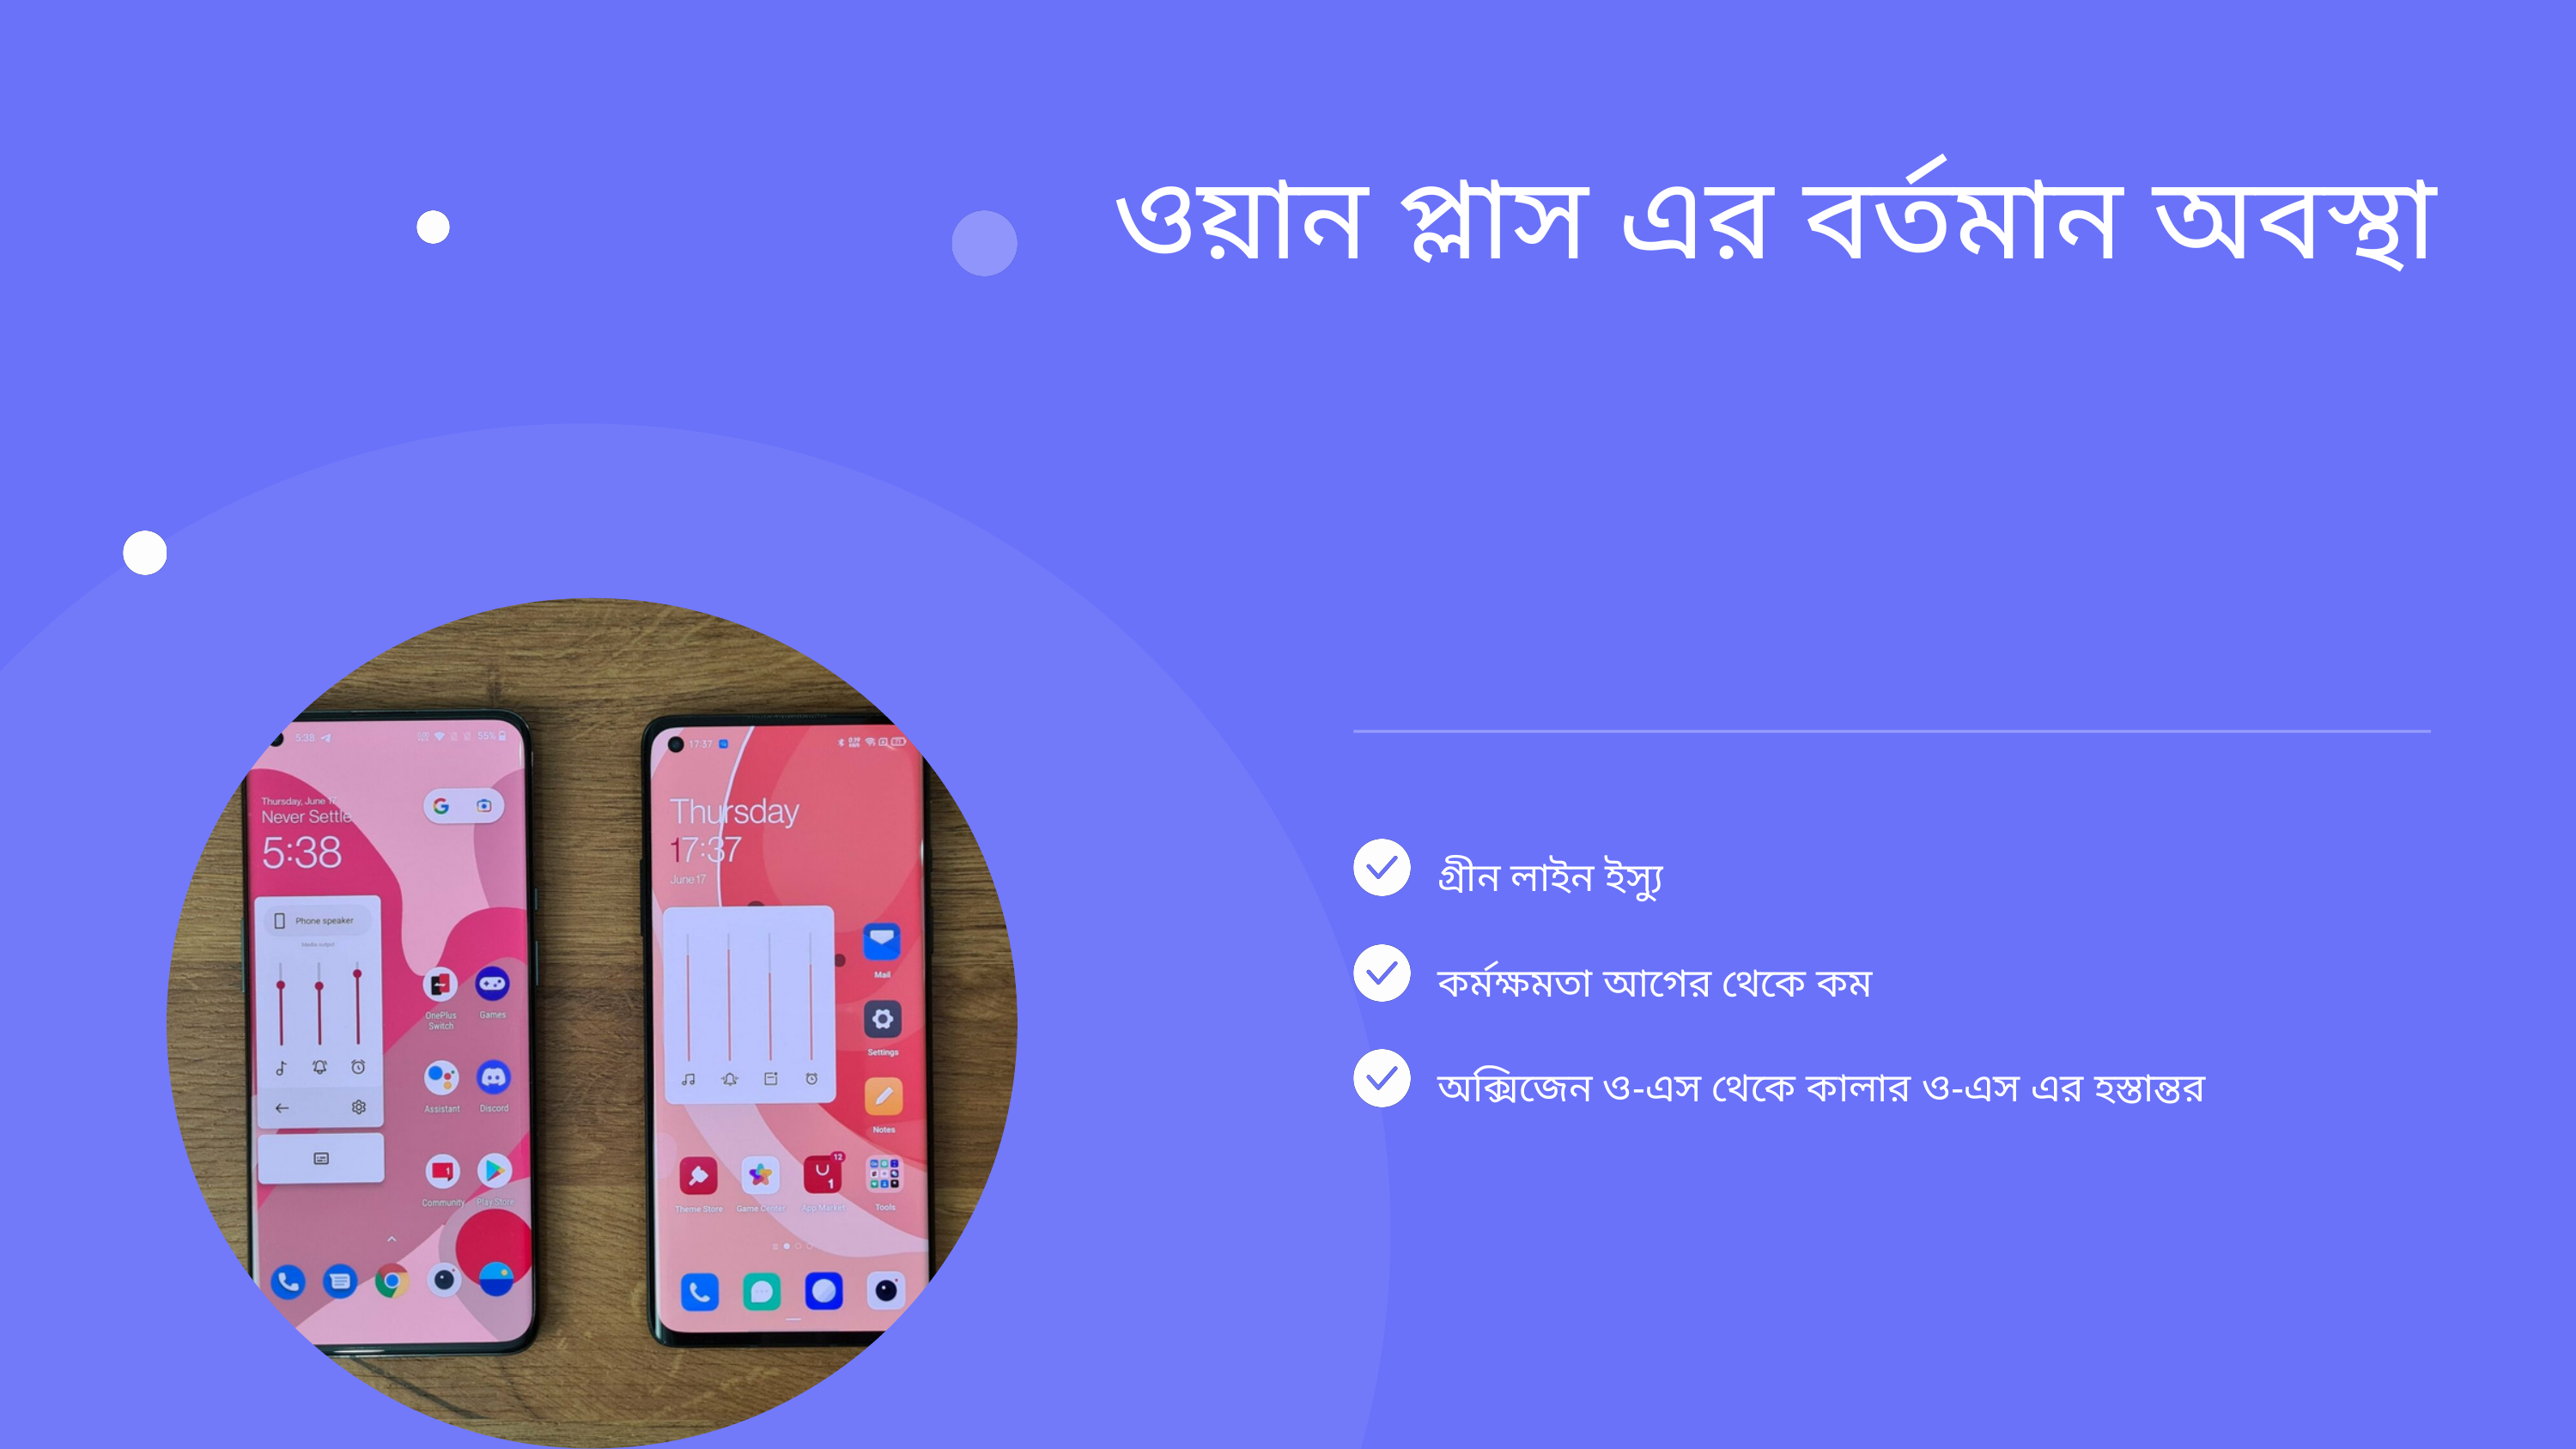

ওয়ান প্লাস এর বর্তমান অবস্থা

গ্রীন লাইন ইস্যু
কর্মক্ষমতা আগের থেকে কম

অক্সিজেন ও-এস থেকে কালার ও-এস এর হস্তান্তর